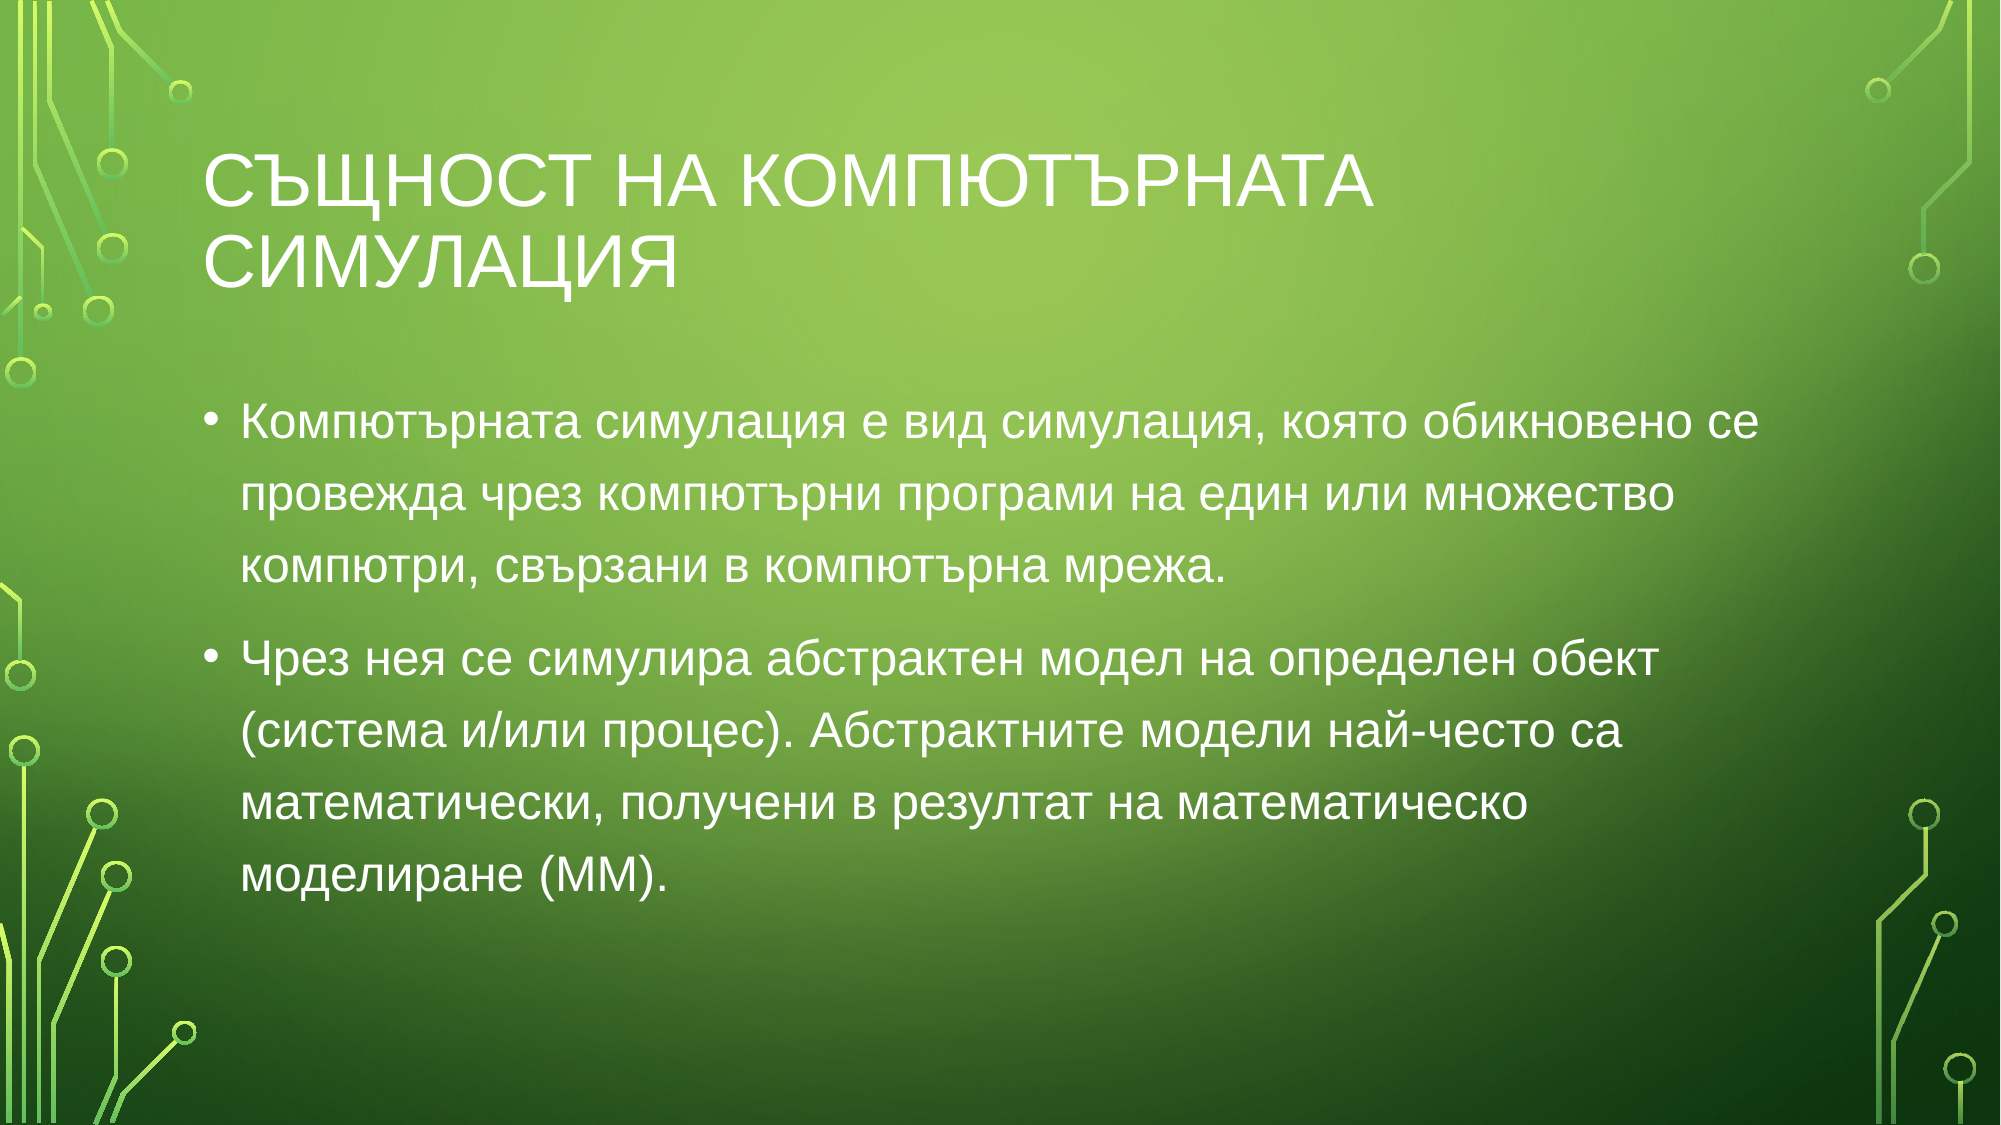

# СЪЩНОСТ НА КОМПЮТЪРНАТА СИМУЛАЦИЯ
Компютърната симулация е вид симулация, която обикновено се провежда чрез компютърни програми на един или множество компютри, свързани в компютърна мрежа.
Чрез нея се симулира абстрактен модел на определен обект (система и/или процес). Абстрактните модели най-често са математически, получени в резултат на математическо моделиране (ММ).